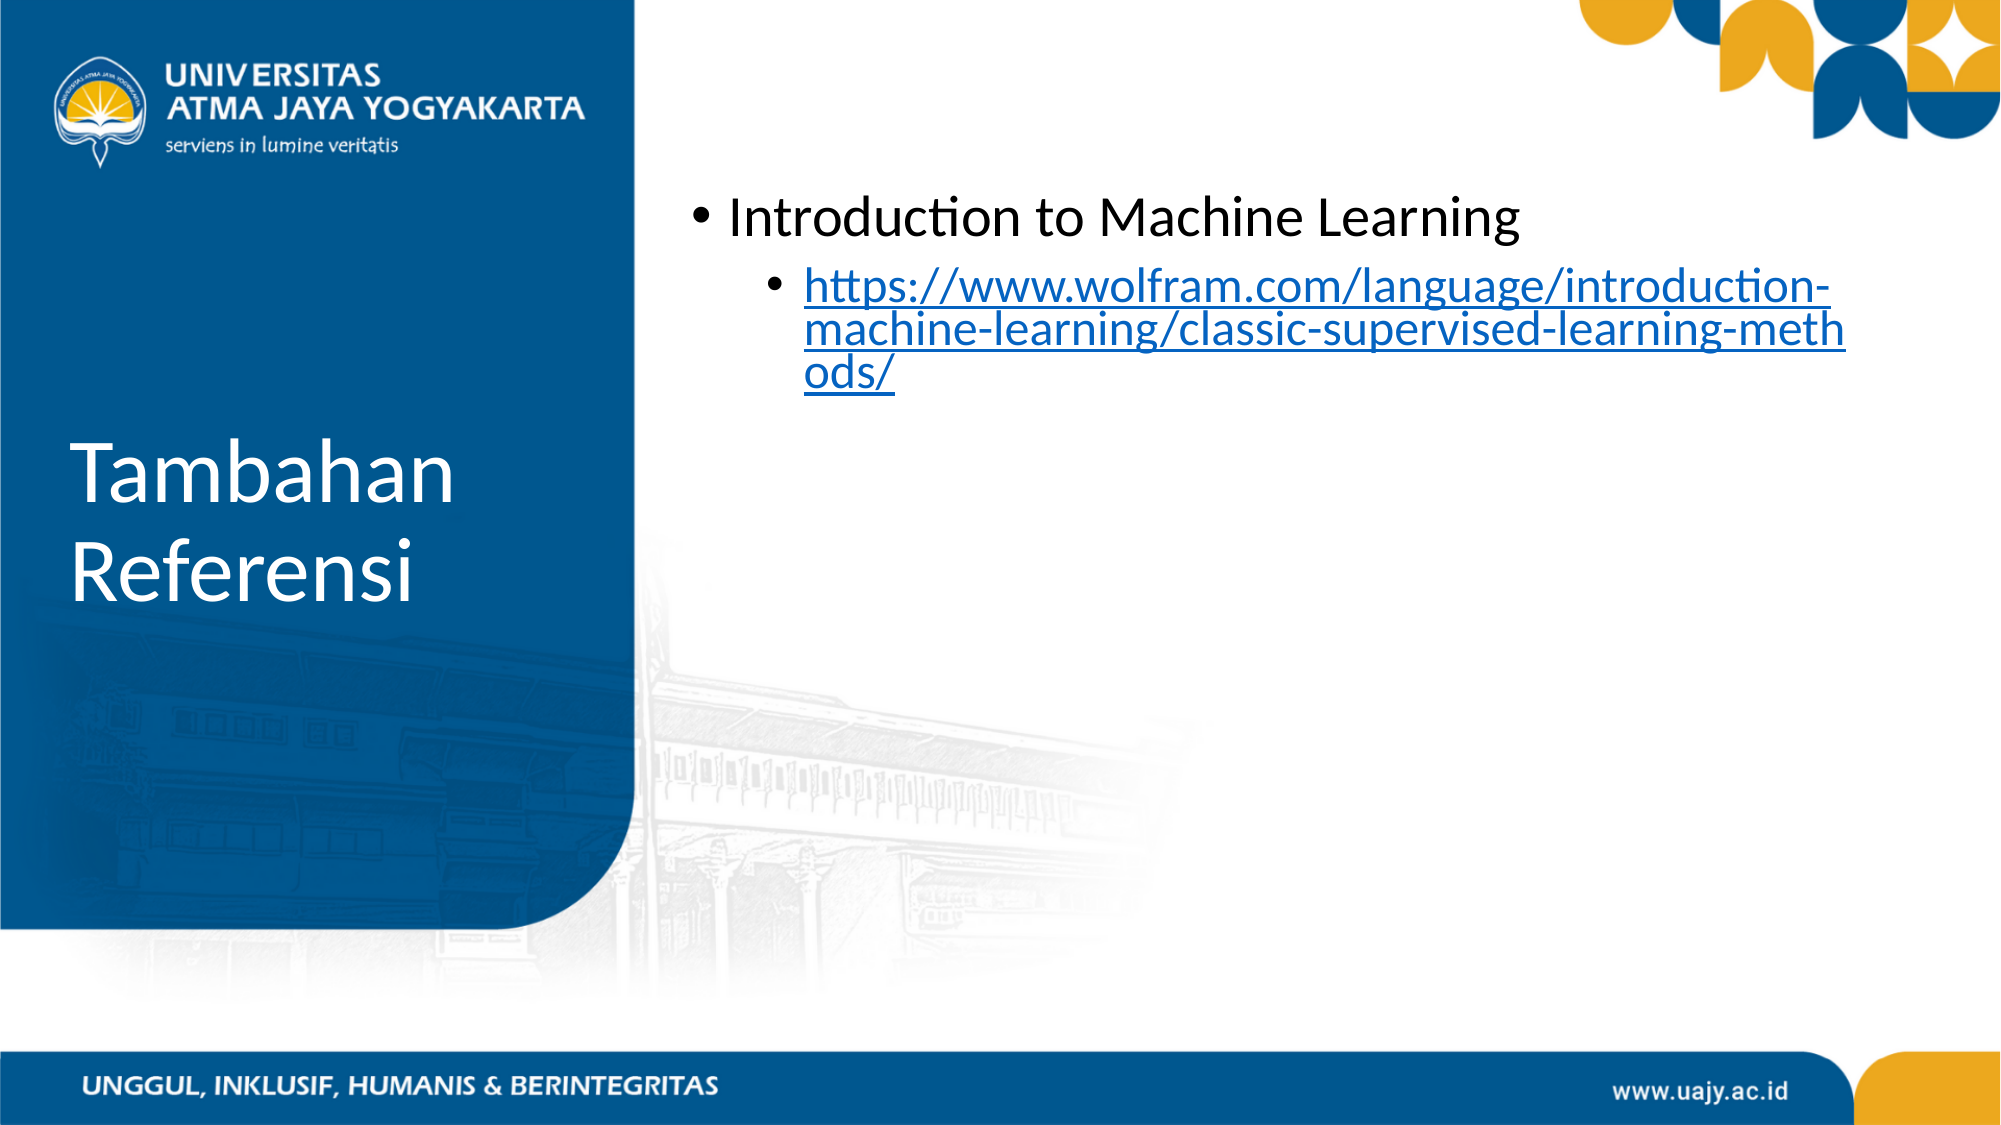

Introduction to Machine Learning
https://www.wolfram.com/language/introduction-machine-learning/classic-supervised-learning-methods/

# Tambahan Referensi